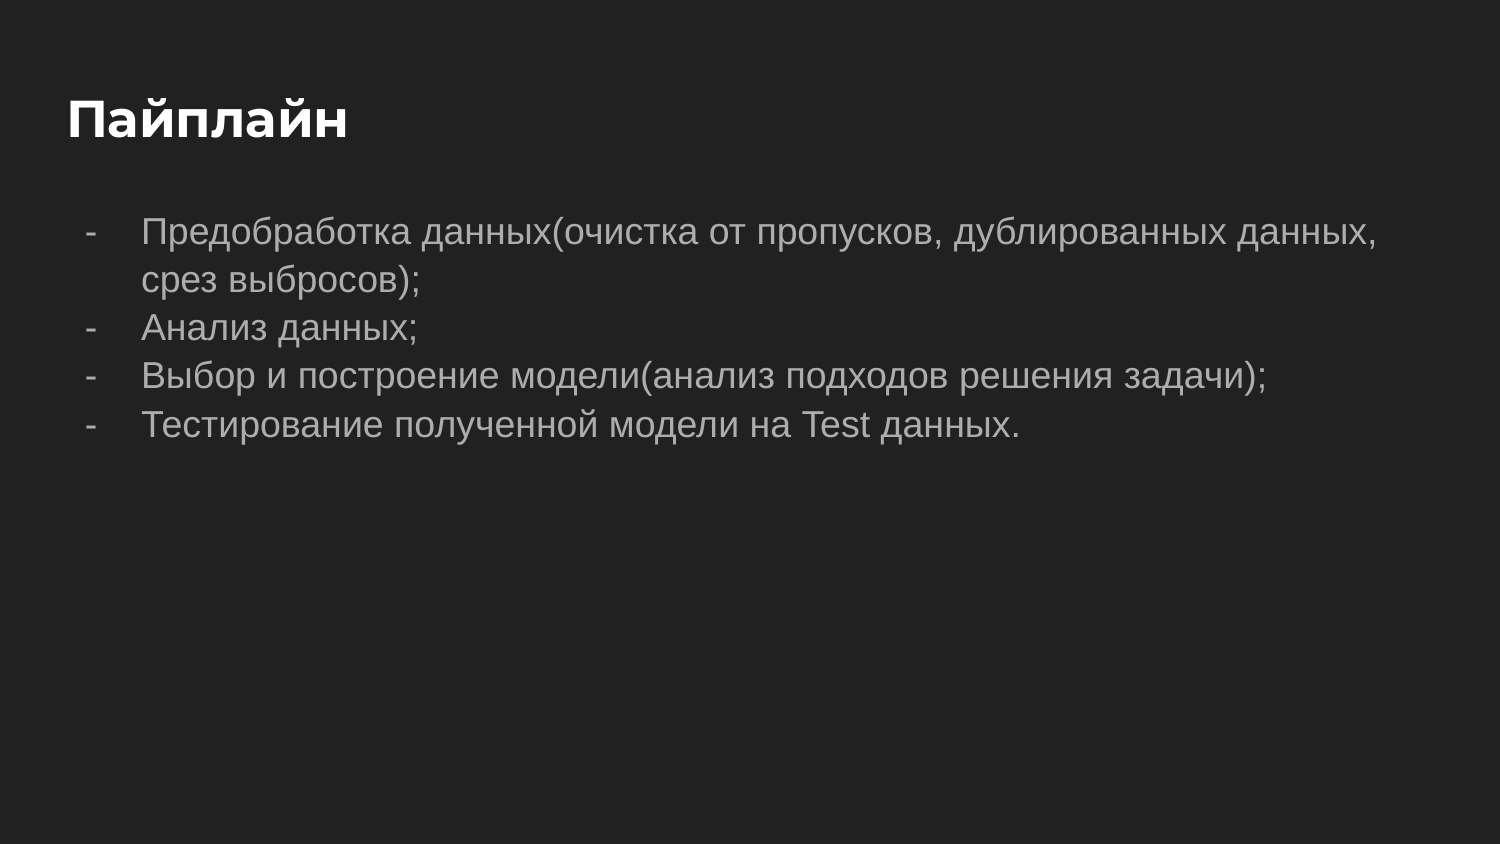

# Пайплайн
Предобработка данных(очистка от пропусков, дублированных данных, срез выбросов);
Анализ данных;
Выбор и построение модели(анализ подходов решения задачи);
Тестирование полученной модели на Test данных.